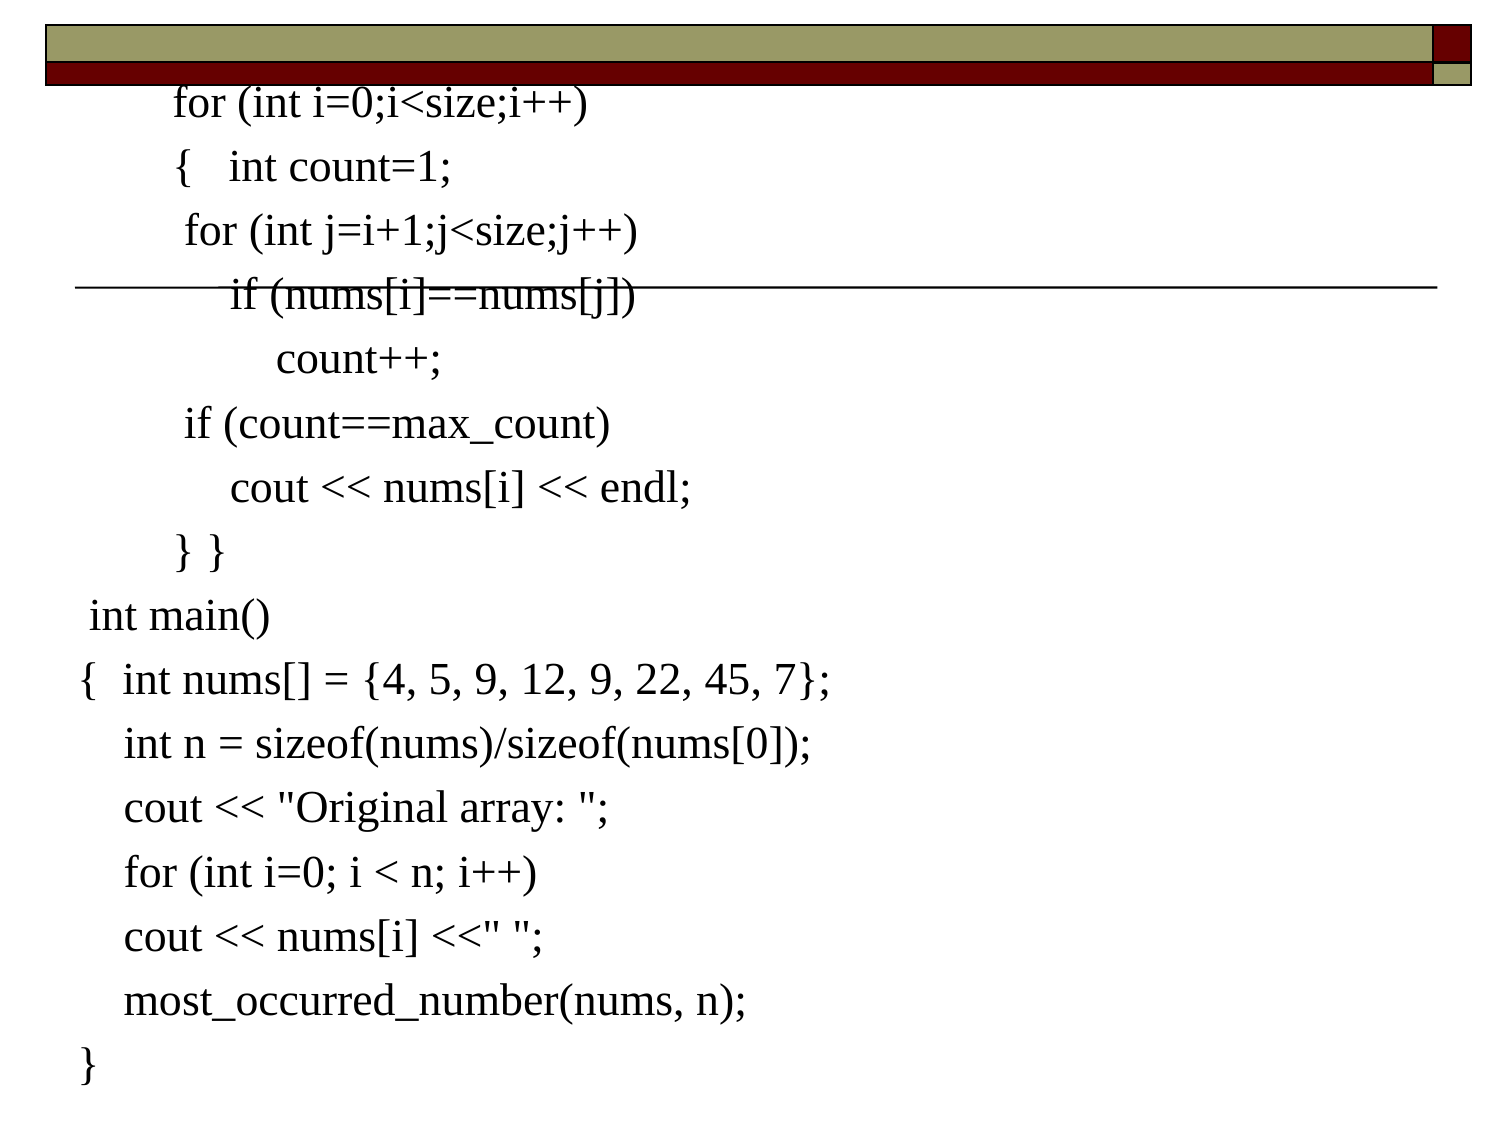

for (int i=0;i<size;i++)
  {   int count=1;
   for (int j=i+1;j<size;j++)
       if (nums[i]==nums[j])
           count++;
   if (count==max_count)
       cout << nums[i] << endl;
  } }
 int main()
{  int nums[] = {4, 5, 9, 12, 9, 22, 45, 7};
    int n = sizeof(nums)/sizeof(nums[0]);
    cout << "Original array: ";
    for (int i=0; i < n; i++)
    cout << nums[i] <<" ";
    most_occurred_number(nums, n);
}